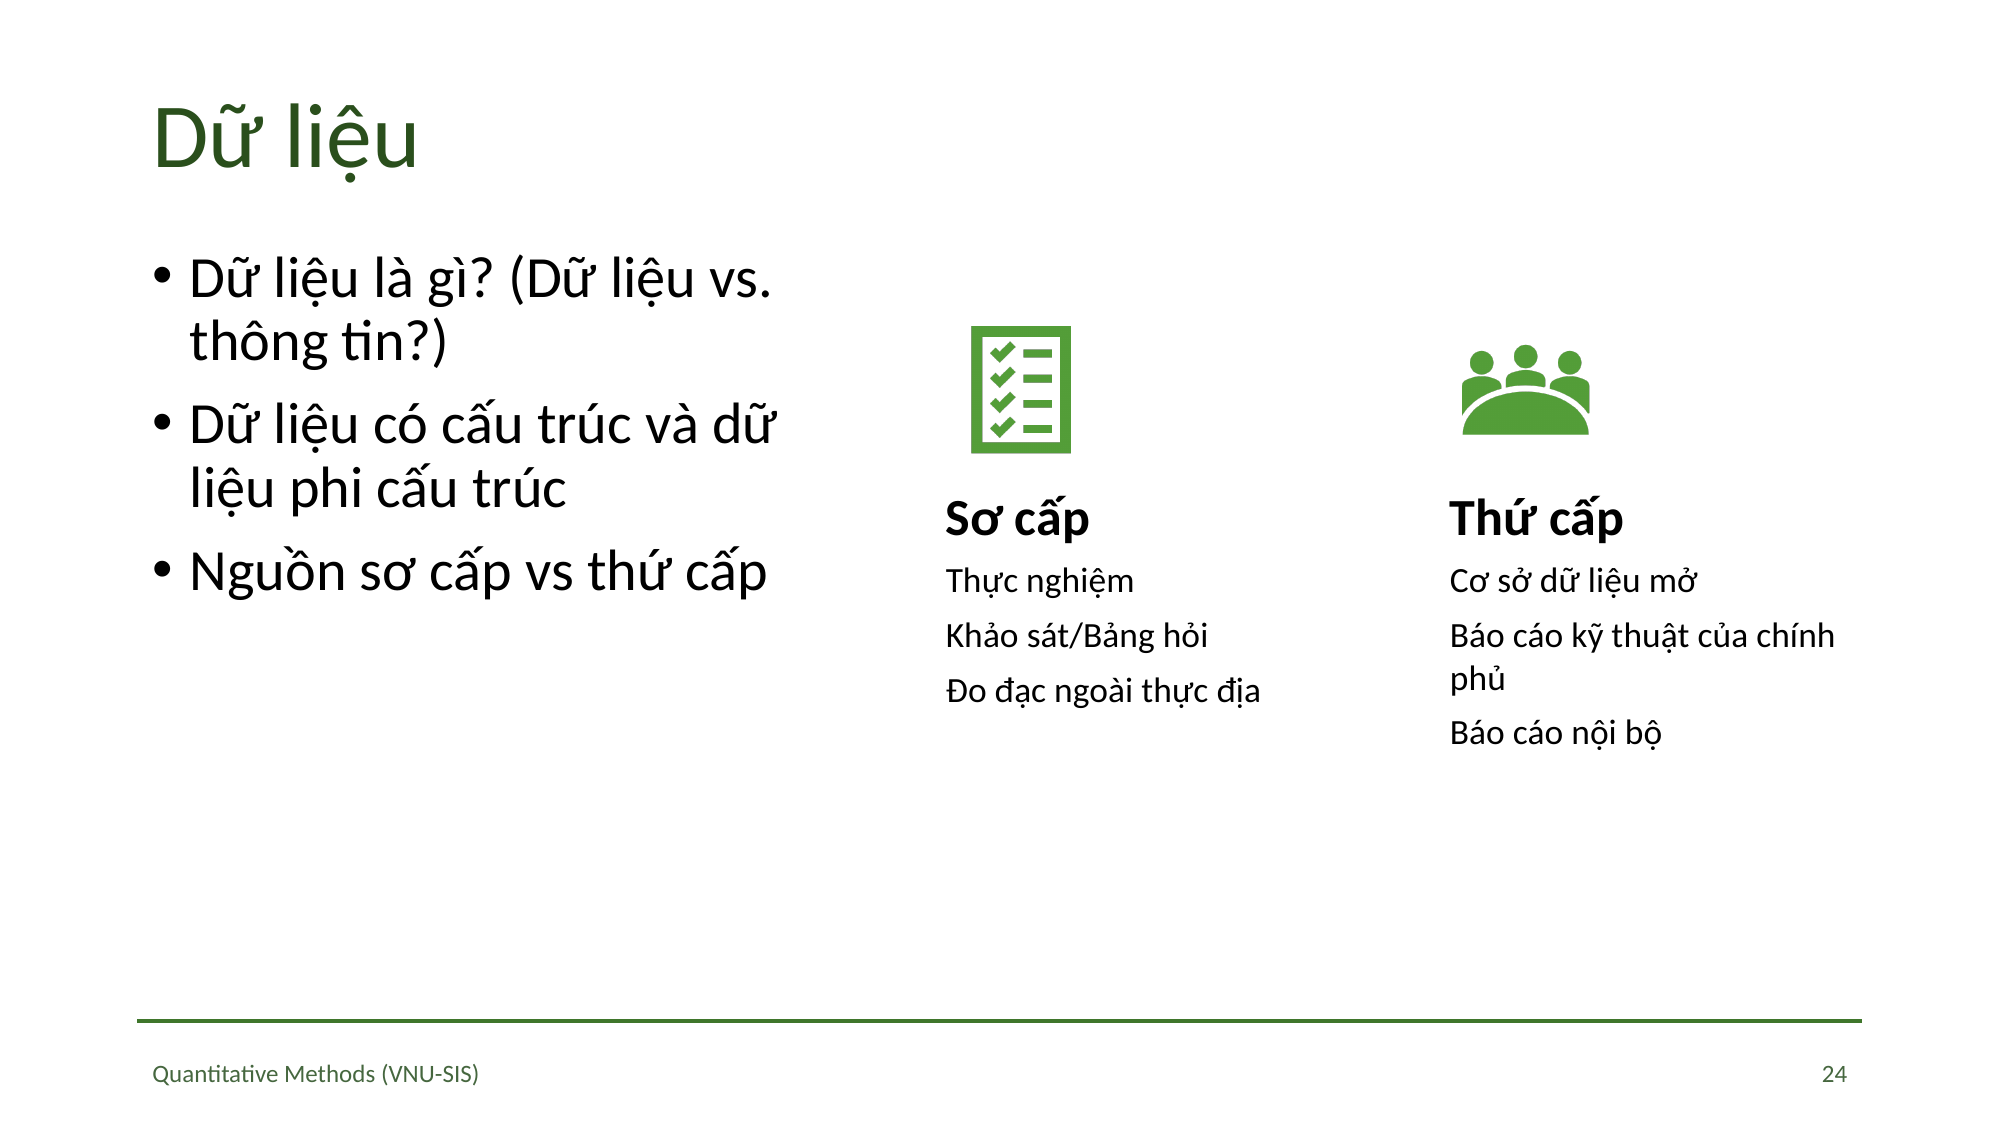

# Dữ liệu
Sơ cấp
Thực nghiệm
Khảo sát/Bảng hỏi
Đo đạc ngoài thực địa
Thứ cấp
Cơ sở dữ liệu mở
Báo cáo kỹ thuật của chính phủ
Báo cáo nội bộ
Dữ liệu là gì? (Dữ liệu vs. thông tin?)
Dữ liệu có cấu trúc và dữ liệu phi cấu trúc
Nguồn sơ cấp vs thứ cấp

24
Quantitative Methods (VNU-SIS)